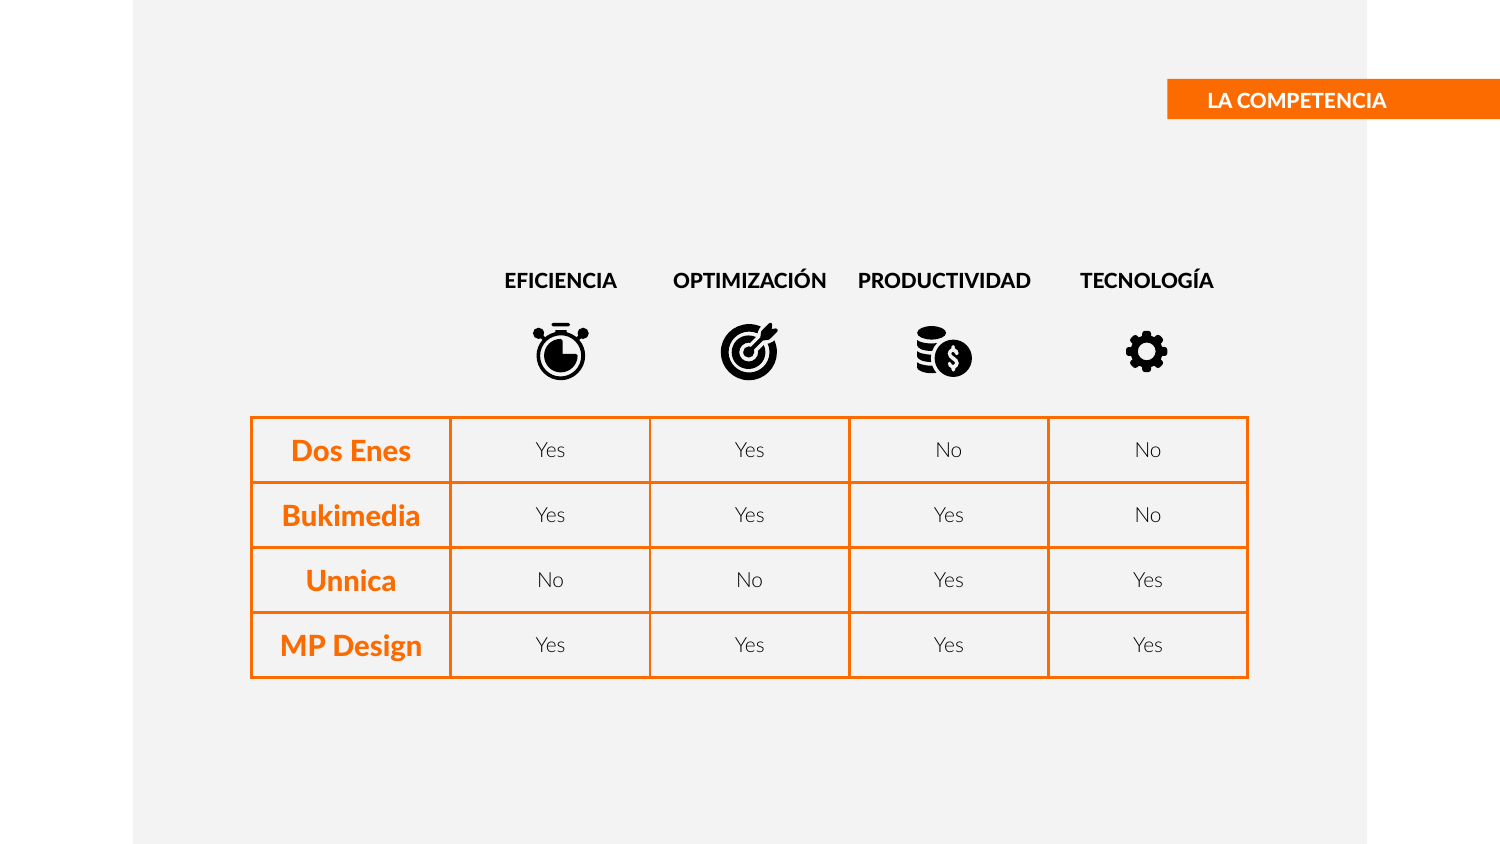

# LA COMPETENCIA

EFICIENCIA
OPTIMIZACIÓN
PRODUCTIVIDAD
TECNOLOGÍA

| Dos Enes | Yes | Yes | No | No |
| --- | --- | --- | --- | --- |
| Bukimedia | Yes | Yes | Yes | No |
| Unnica | No | No | Yes | Yes |
| MP Design | Yes | Yes | Yes | Yes |